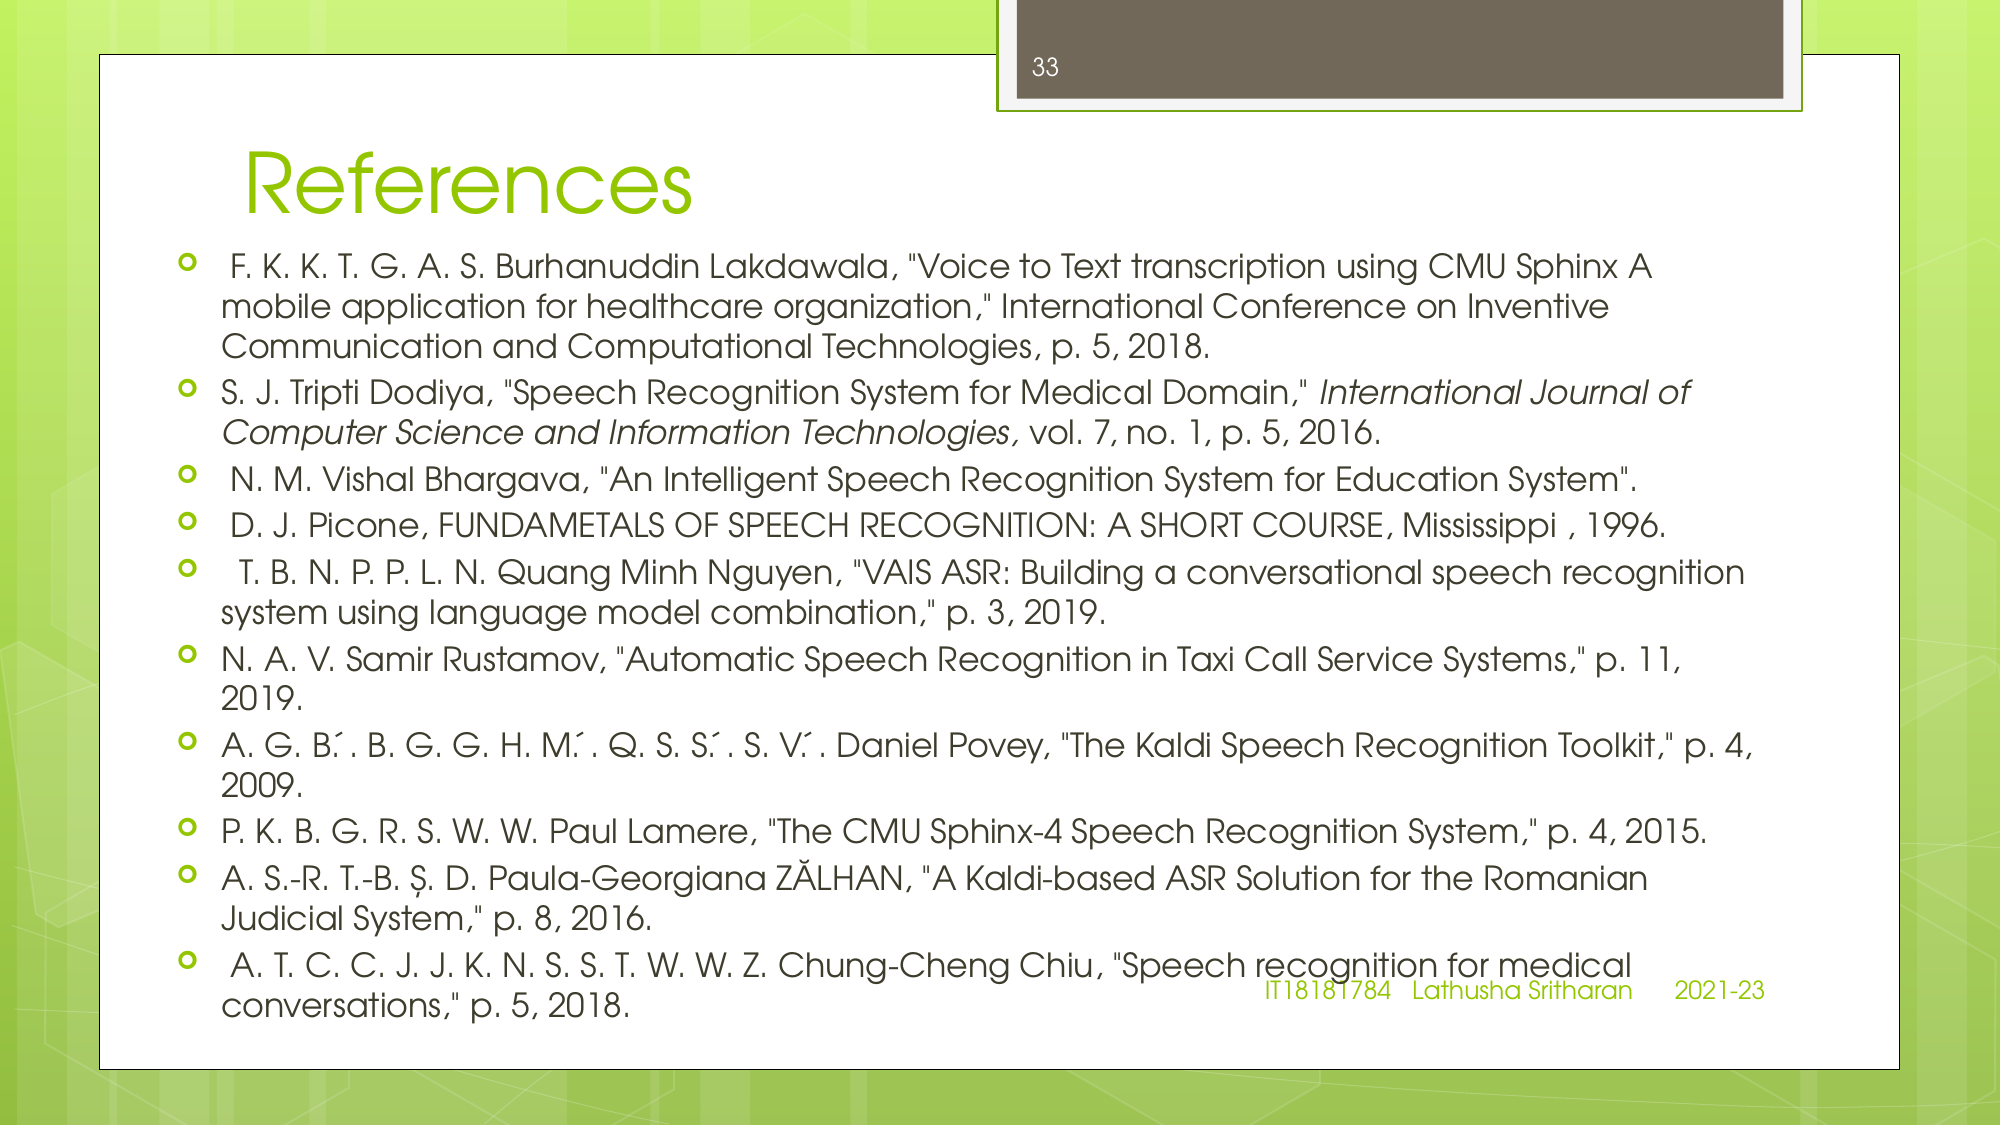

33

# References
 F. K. K. T. G. A. S. Burhanuddin Lakdawala, "Voice to Text transcription using CMU Sphinx A mobile application for healthcare organization," International Conference on Inventive Communication and Computational Technologies, p. 5, 2018.
S. J. Tripti Dodiya, "Speech Recognition System for Medical Domain," International Journal of Computer Science and Information Technologies, vol. 7, no. 1, p. 5, 2016.
 N. M. Vishal Bhargava, "An Intelligent Speech Recognition System for Education System".
 D. J. Picone, FUNDAMETALS OF SPEECH RECOGNITION: A SHORT COURSE, Mississippi , 1996.
  T. B. N. P. P. L. N. Quang Minh Nguyen, "VAIS ASR: Building a conversational speech recognition system using language model combination," p. 3, 2019.
N. A. V. Samir Rustamov, "Automatic Speech Recognition in Taxi Call Service Systems," p. 11, 2019.
A. G. B. ́. B. G. G. H. M. ́. Q. S. S. ́. S. V. ́. Daniel Povey, "The Kaldi Speech Recognition Toolkit," p. 4, 2009.
P. K. B. G. R. S. W. W. Paul Lamere, "The CMU Sphinx-4 Speech Recognition System," p. 4, 2015.
A. S.-R. T.-B. Ș. D. Paula-Georgiana ZĂLHAN, "A Kaldi-based ASR Solution for the Romanian Judicial System," p. 8, 2016.
 A. T. C. C. J. J. K. N. S. S. T. W. W. Z. Chung-Cheng Chiu, "Speech recognition for medical conversations," p. 5, 2018.

IT18181784   Lathusha Sritharan      2021-23